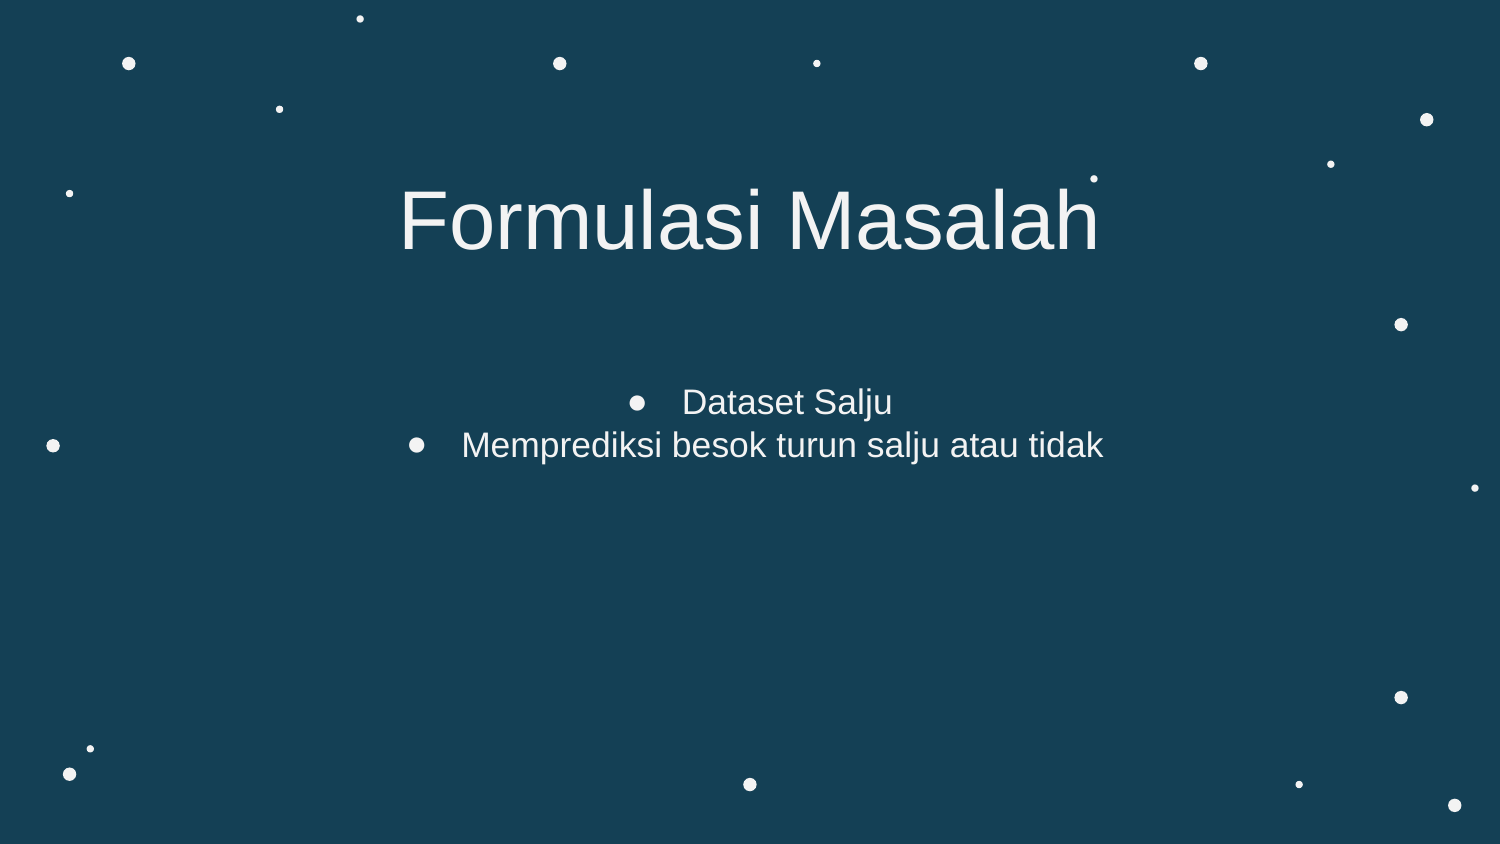

# Formulasi Masalah
Dataset Salju
Memprediksi besok turun salju atau tidak